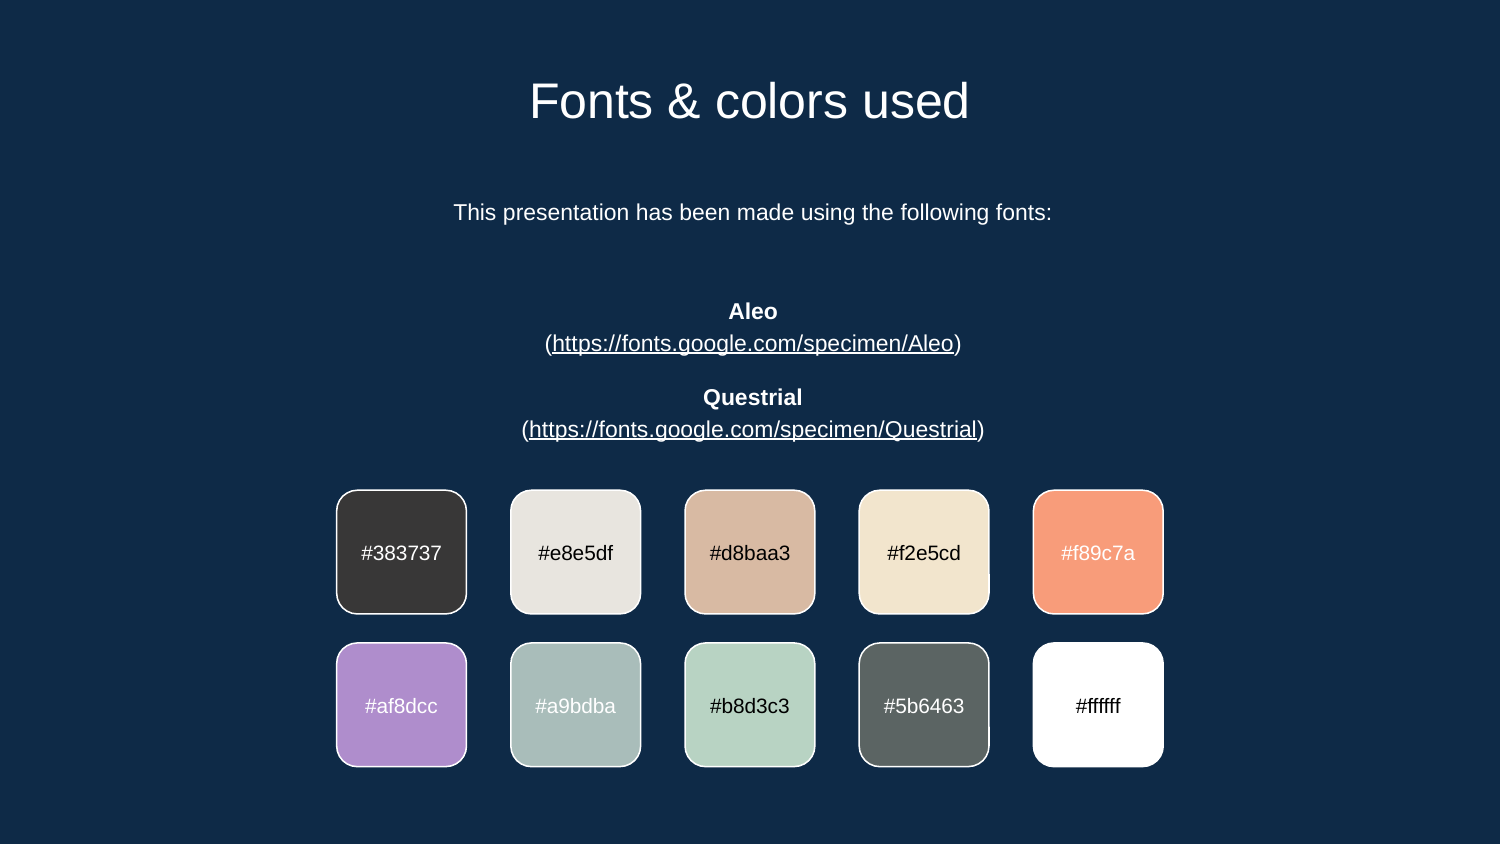

# Fonts & colors used
This presentation has been made using the following fonts:

Aleo
(https://fonts.google.com/specimen/Aleo)

Questrial
(https://fonts.google.com/specimen/Questrial)

#383737
#e8e5df
#d8baa3
#f2e5cd
#f89c7a

#af8dcc
#a9bdba
#b8d3c3
#5b6463
#ffffff